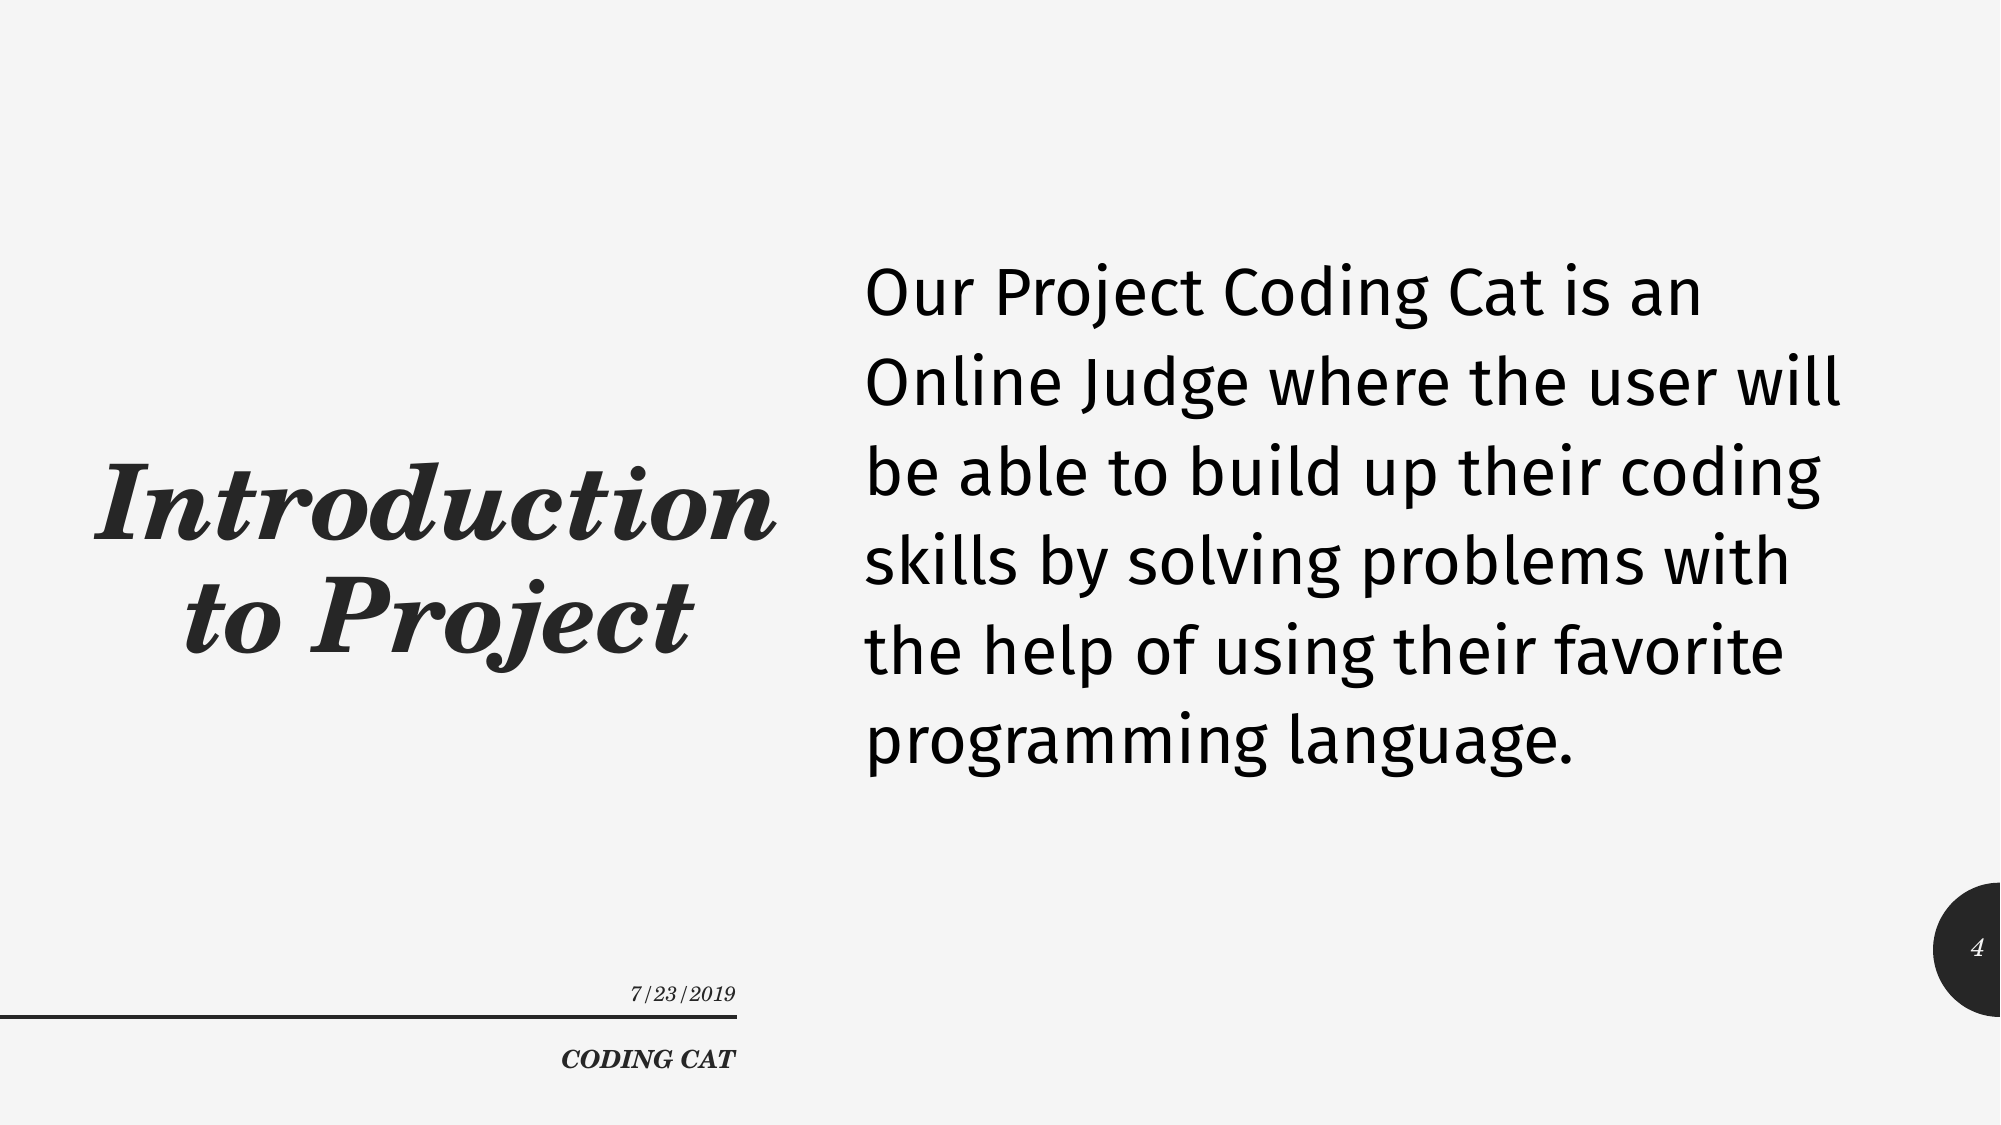

# Introduction to Project
Our Project Coding Cat is an Online Judge where the user will be able to build up their coding skills by solving problems with the help of using their favorite programming language.

4
7/23/2019
CODING CAT